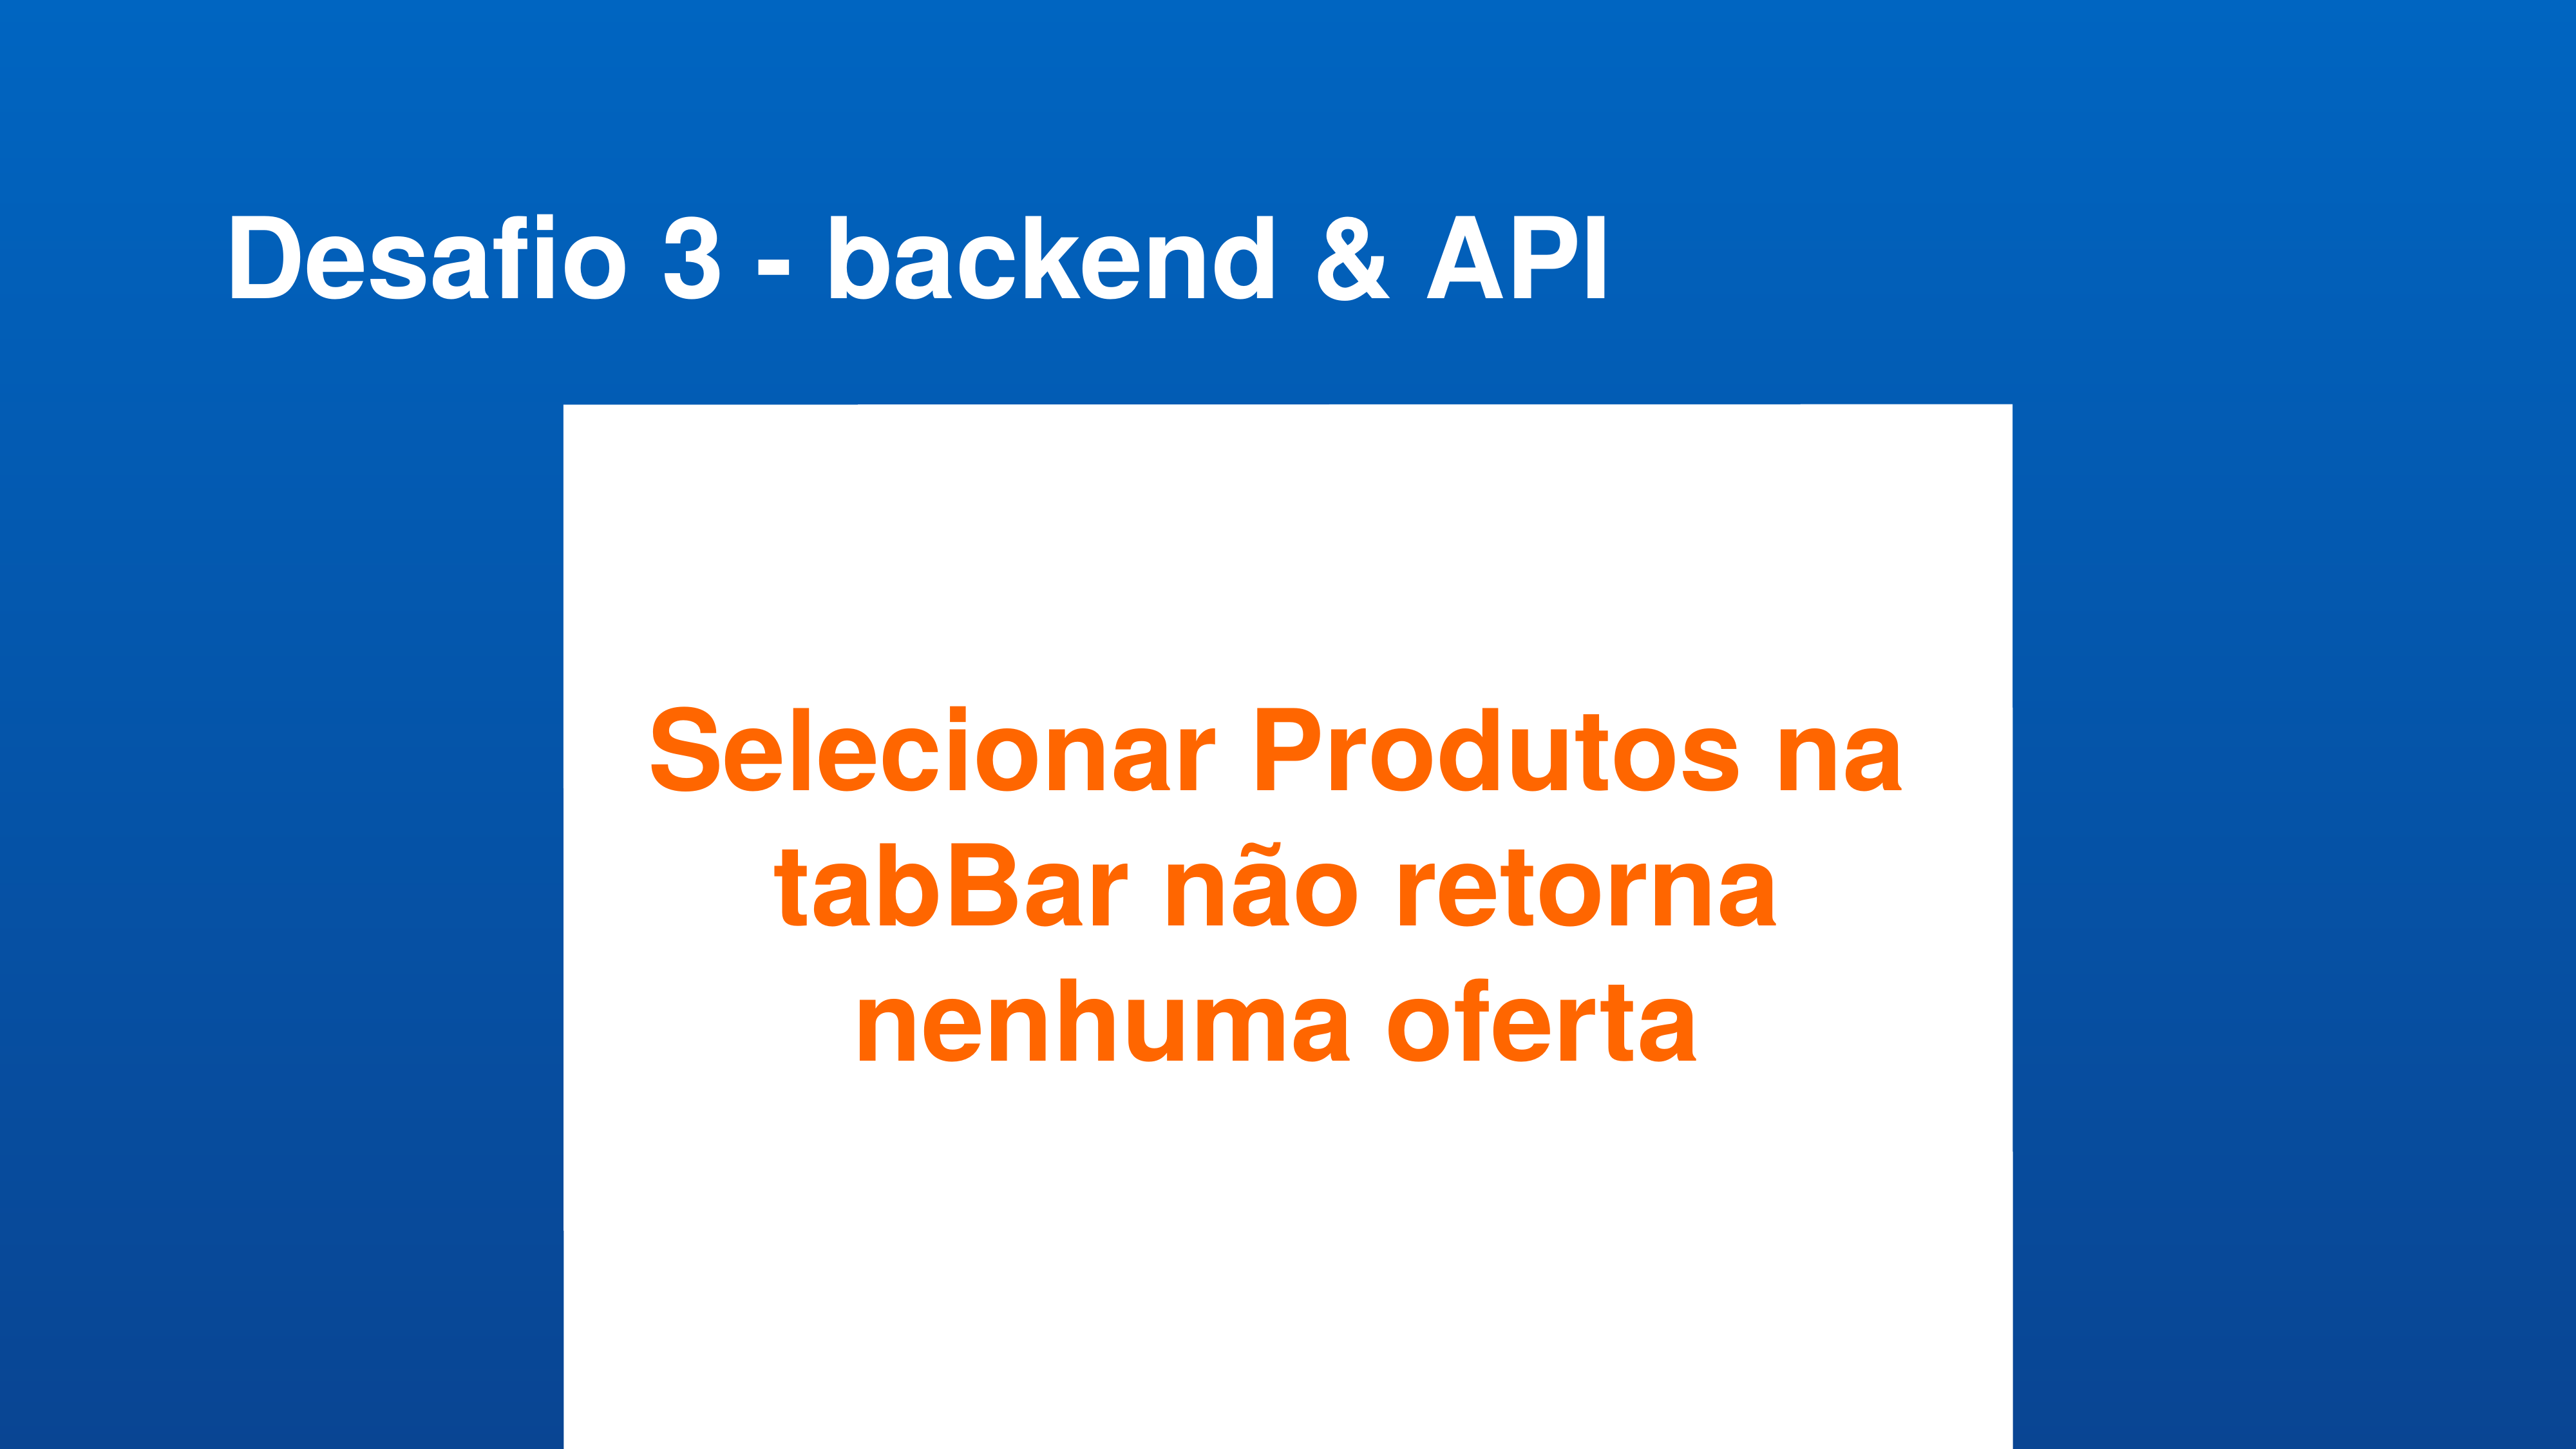

Desafio 3 - backend & API
Selecionar Produtos na tabBar não retorna nenhuma oferta